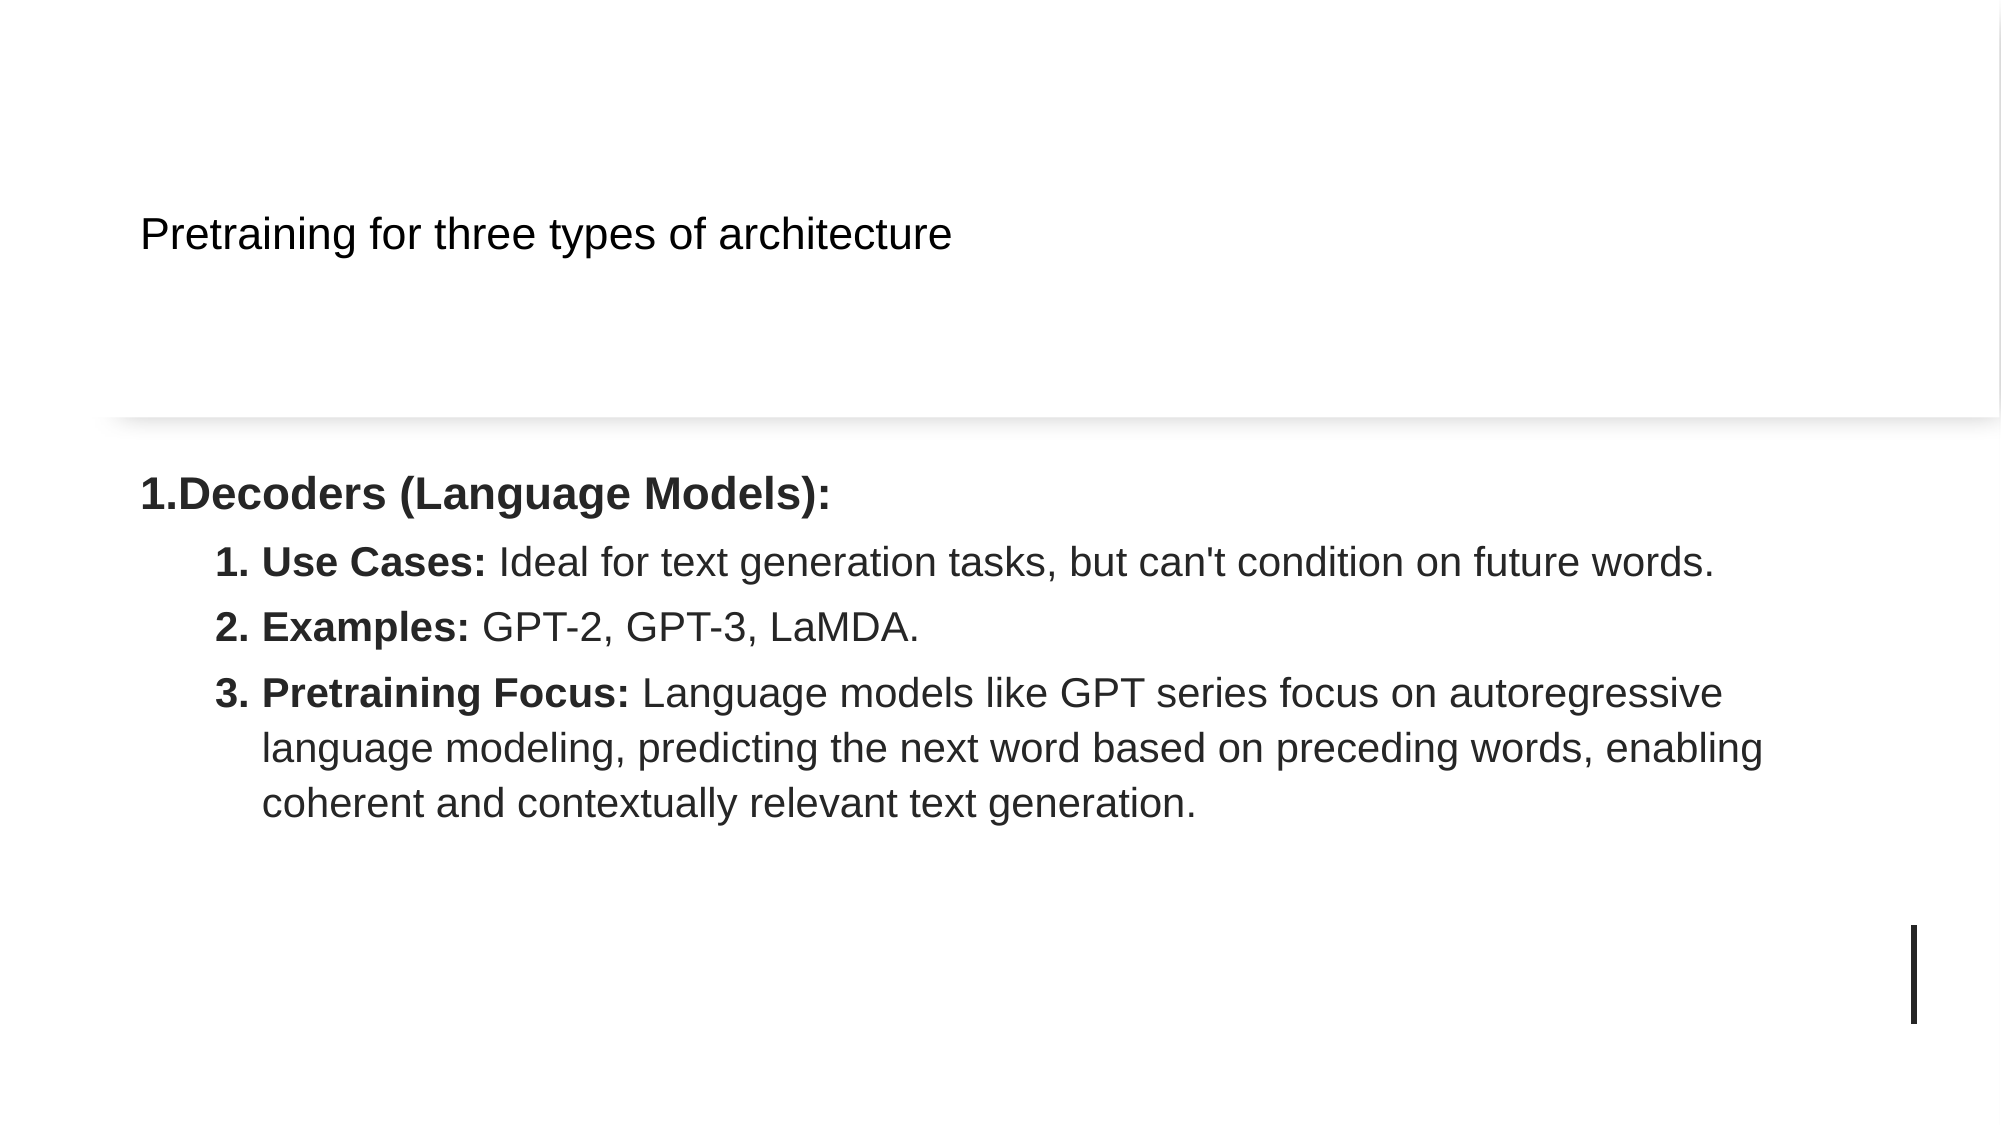

# Pretraining for three types of architecture
Decoders (Language Models):
Use Cases: Ideal for text generation tasks, but can't condition on future words.
Examples: GPT-2, GPT-3, LaMDA.
Pretraining Focus: Language models like GPT series focus on autoregressive language modeling, predicting the next word based on preceding words, enabling coherent and contextually relevant text generation.